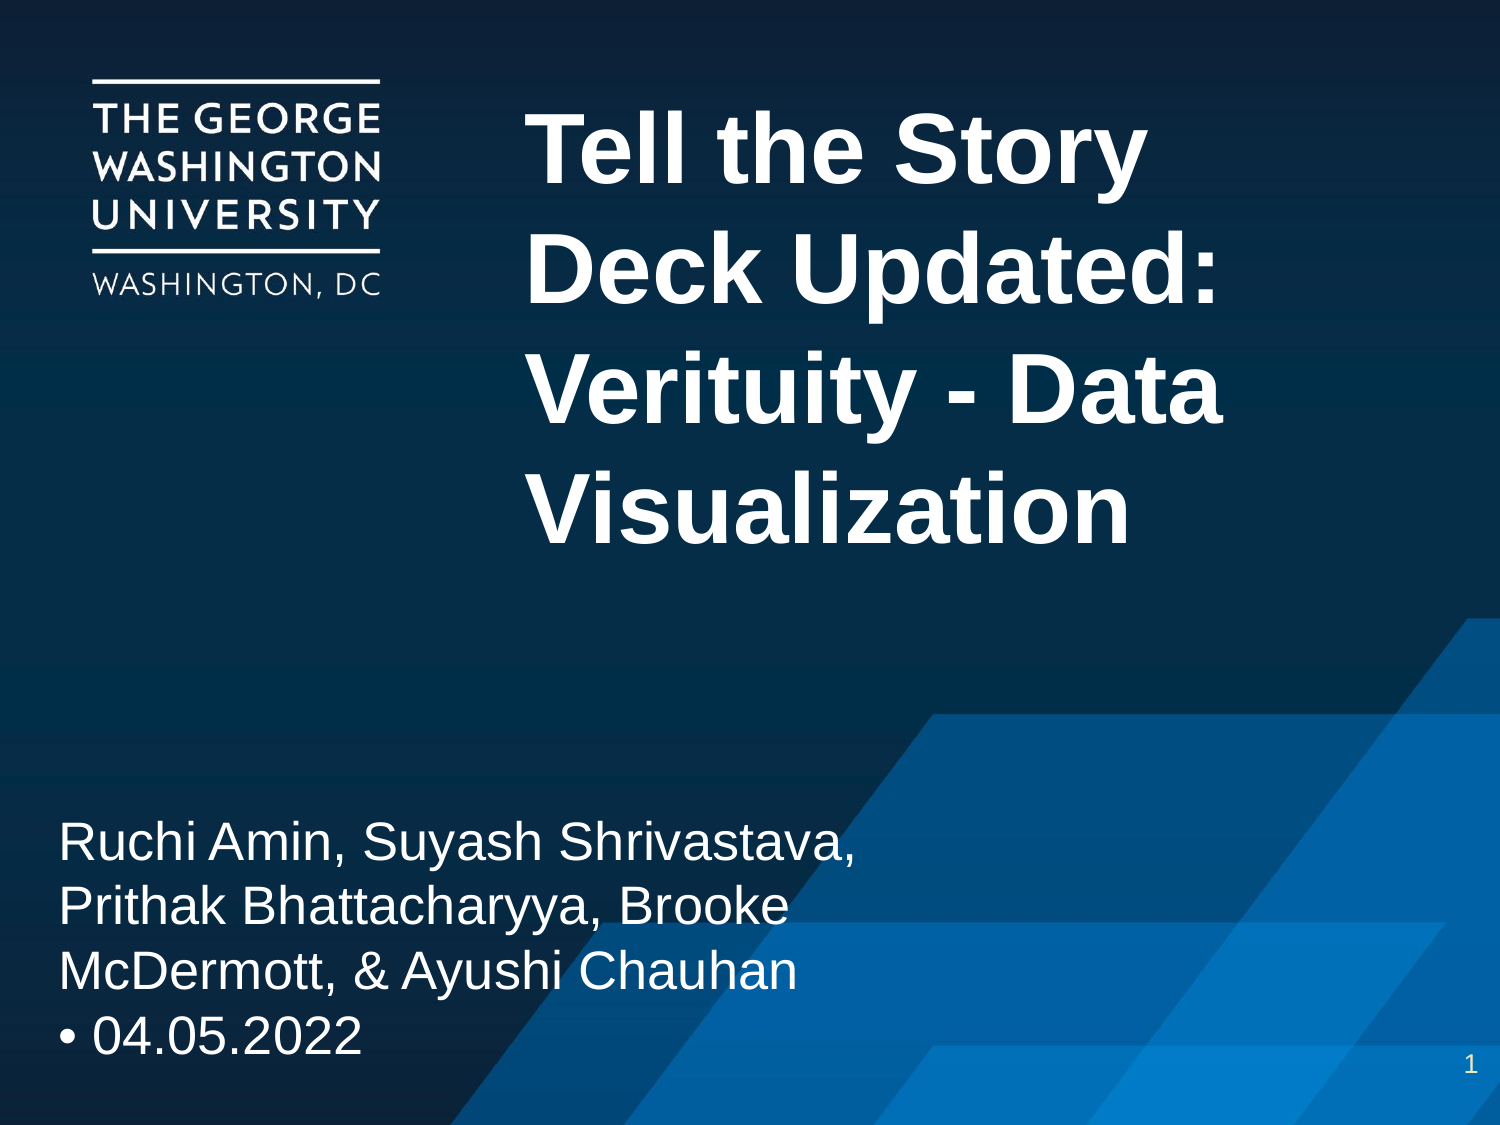

# Tell the Story Deck Updated: Verituity - Data Visualization

Ruchi Amin, Suyash Shrivastava, Prithak Bhattacharyya, Brooke McDermott, & Ayushi Chauhan
• 04.05.2022

1